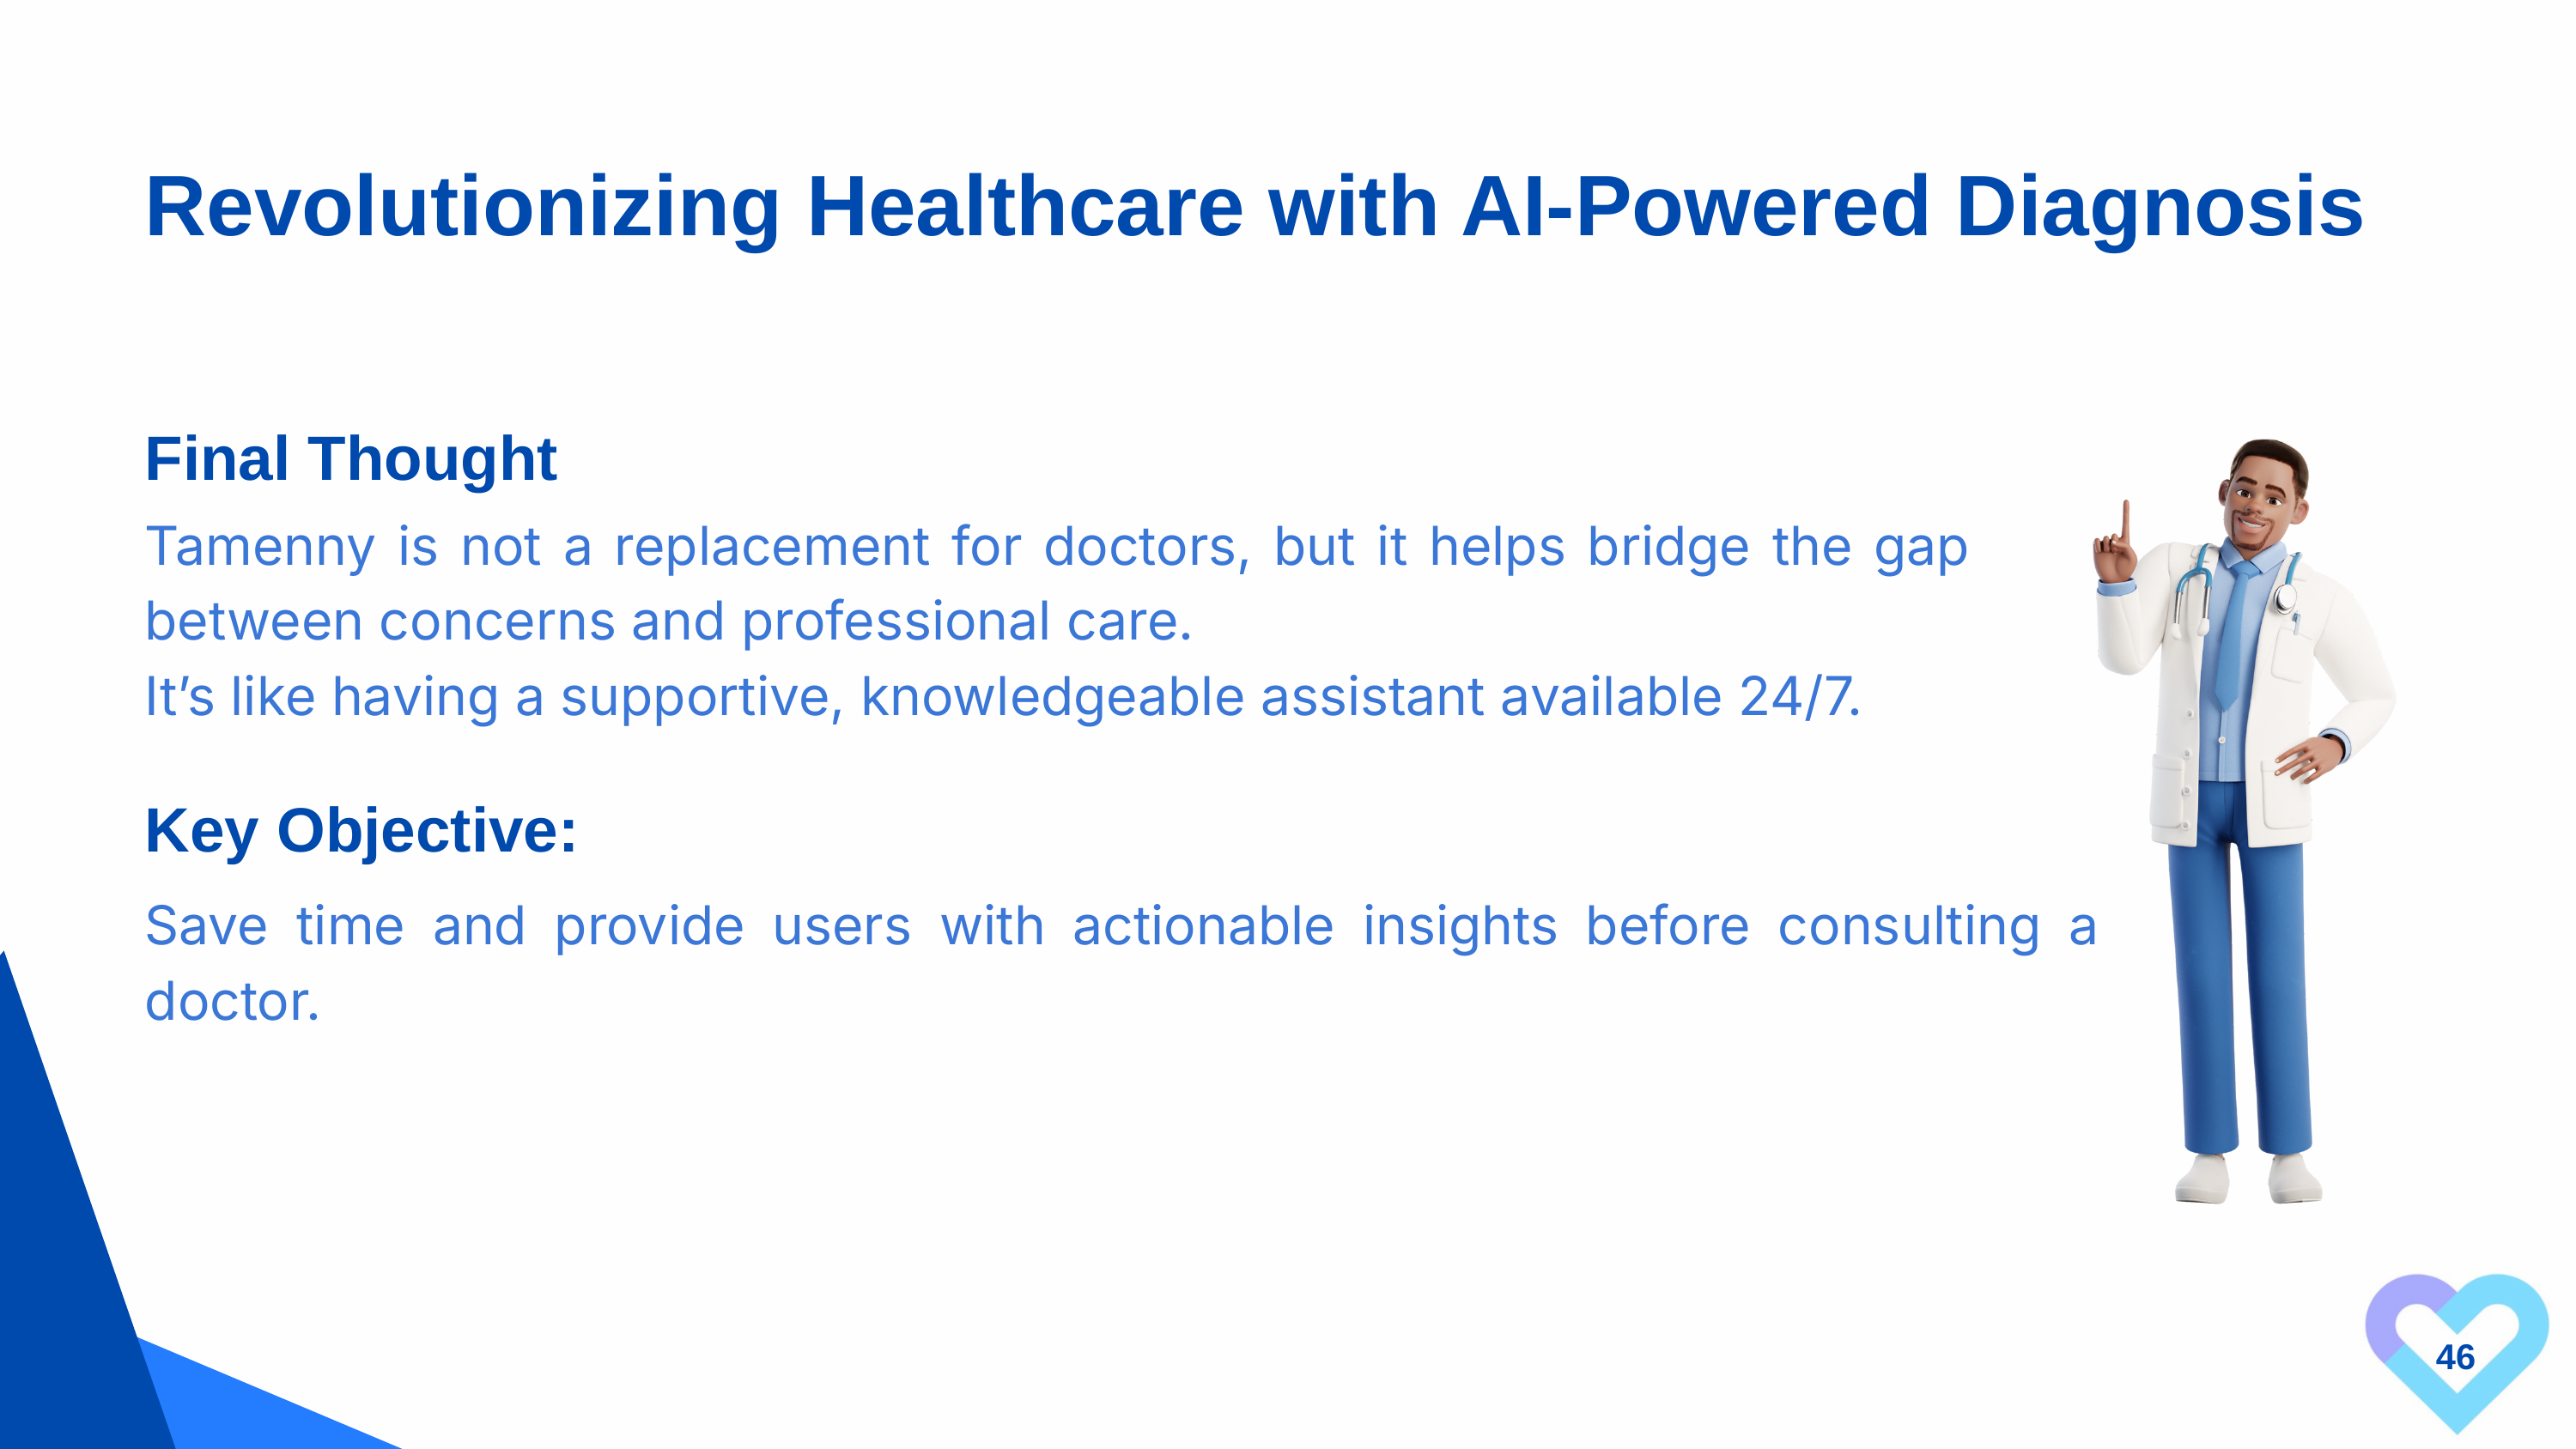

Revolutionizing Healthcare with AI-Powered Diagnosis

Final Thought
Tamenny is not a replacement for doctors, but it helps bridge the gap between concerns and professional care.
It’s like having a supportive, knowledgeable assistant available 24/7.
Key Objective:
Save time and provide users with actionable insights before consulting a doctor.

46